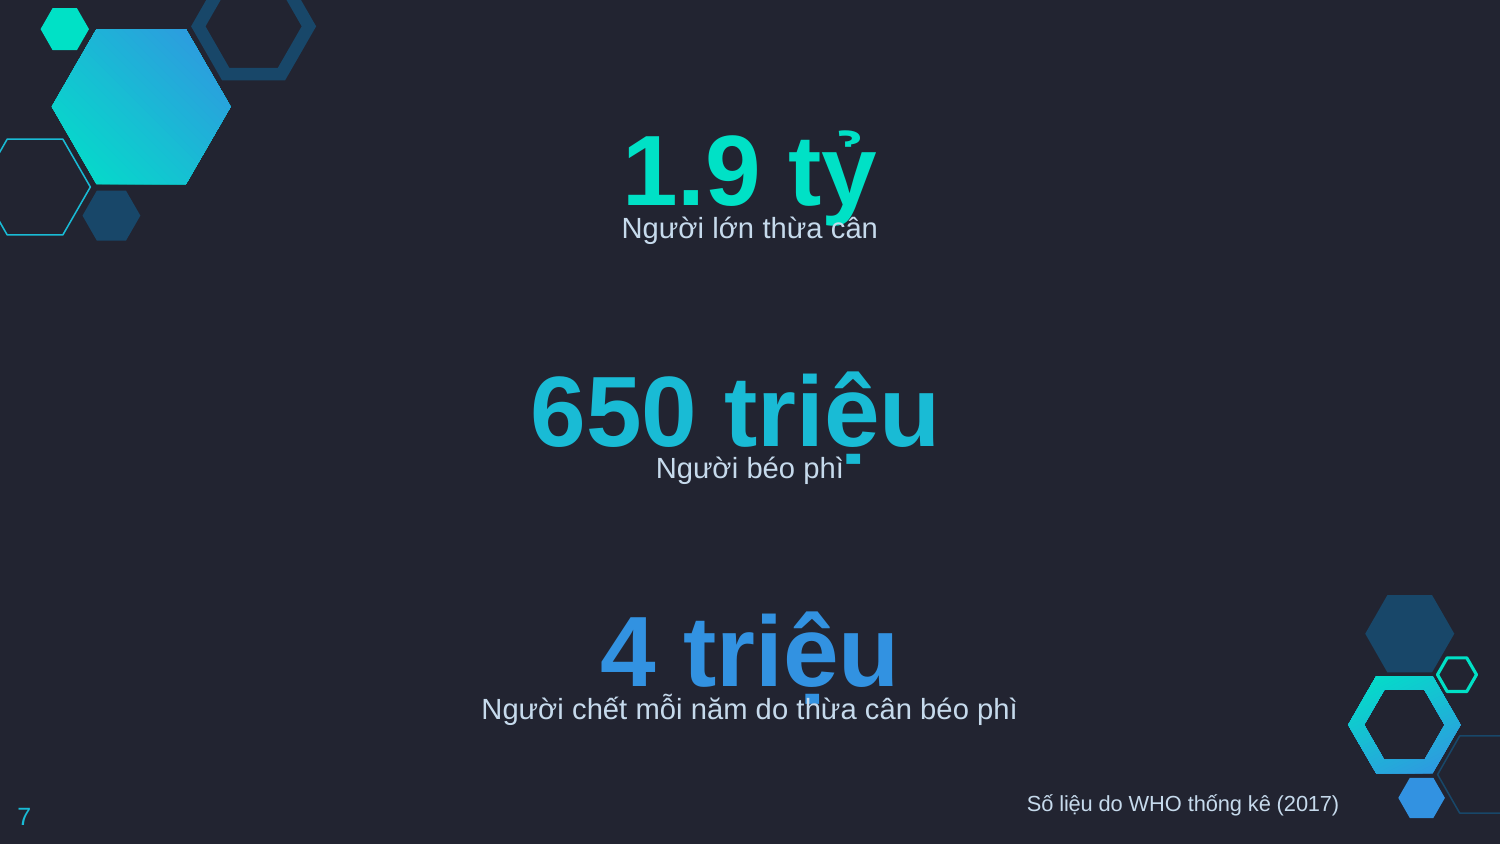

1.9 tỷ
Người lớn thừa cân
650 triệu
Người béo phì
4 triệu
Người chết mỗi năm do thừa cân béo phì
Số liệu do WHO thống kê (2017)
7